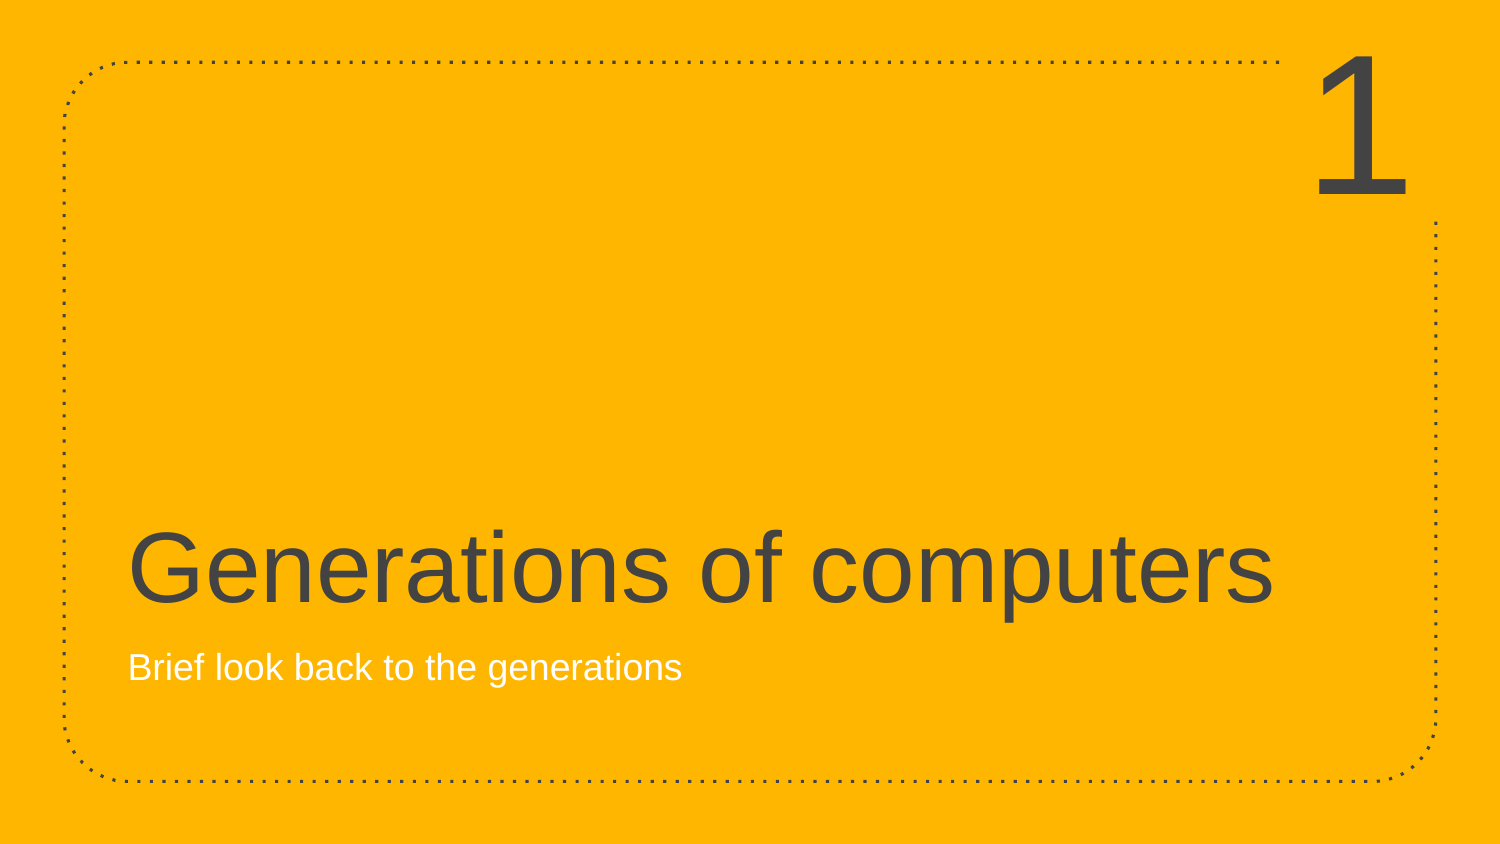

1
# Generations of computers
Brief look back to the generations